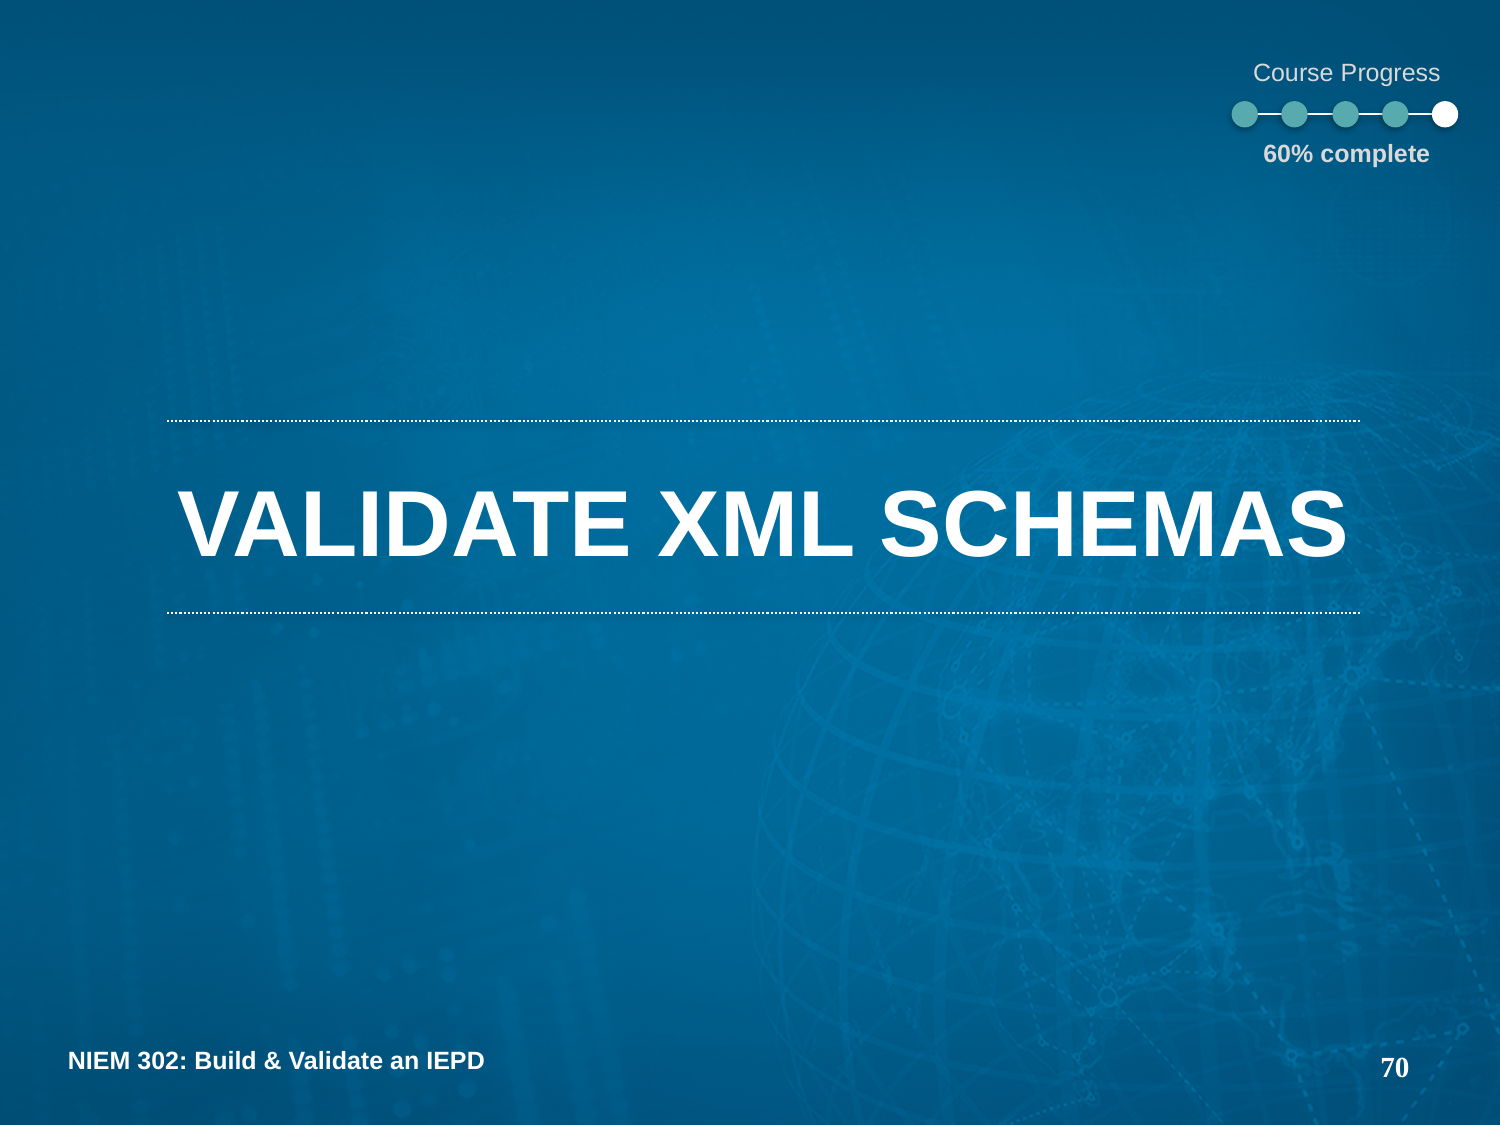

Course Progress

60% complete
# Validate XMl schemas
70